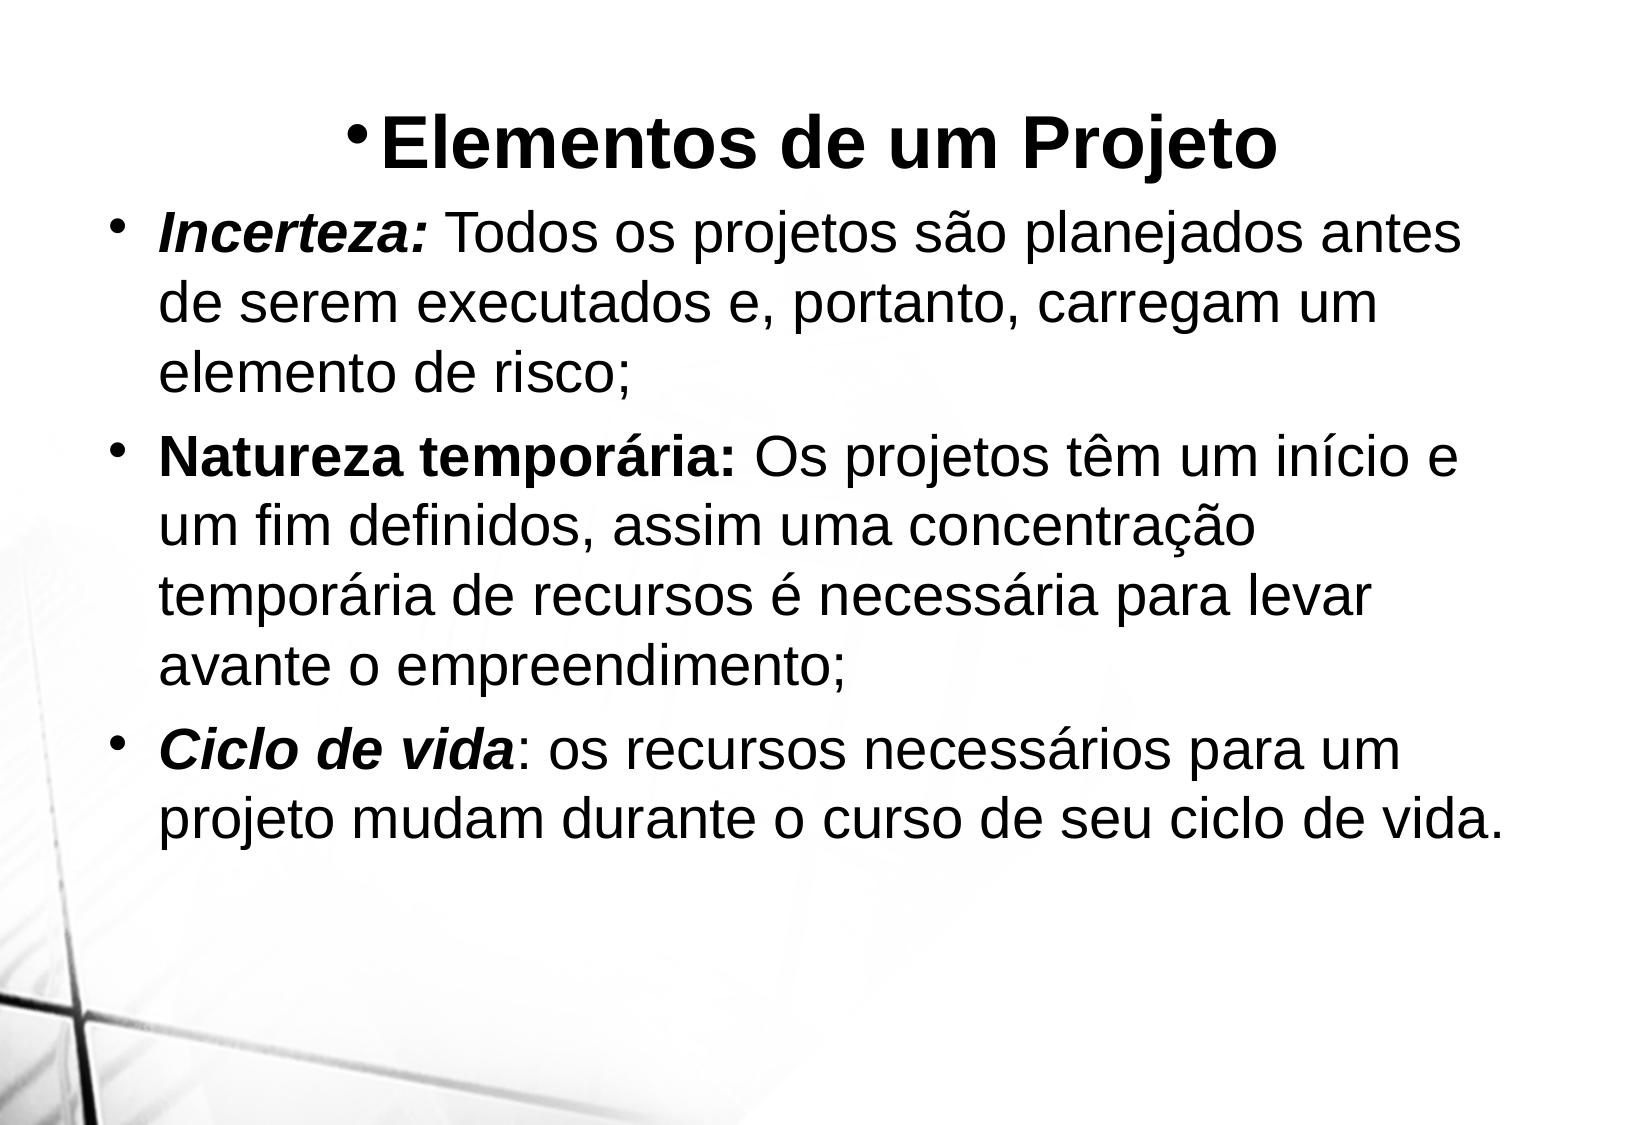

Elementos de um Projeto
Incerteza: Todos os projetos são planejados antes de serem executados e, portanto, carregam um elemento de risco;
Natureza temporária: Os projetos têm um início e um fim definidos, assim uma concentração temporária de recursos é necessária para levar avante o empreendimento;
Ciclo de vida: os recursos necessários para um projeto mudam durante o curso de seu ciclo de vida.